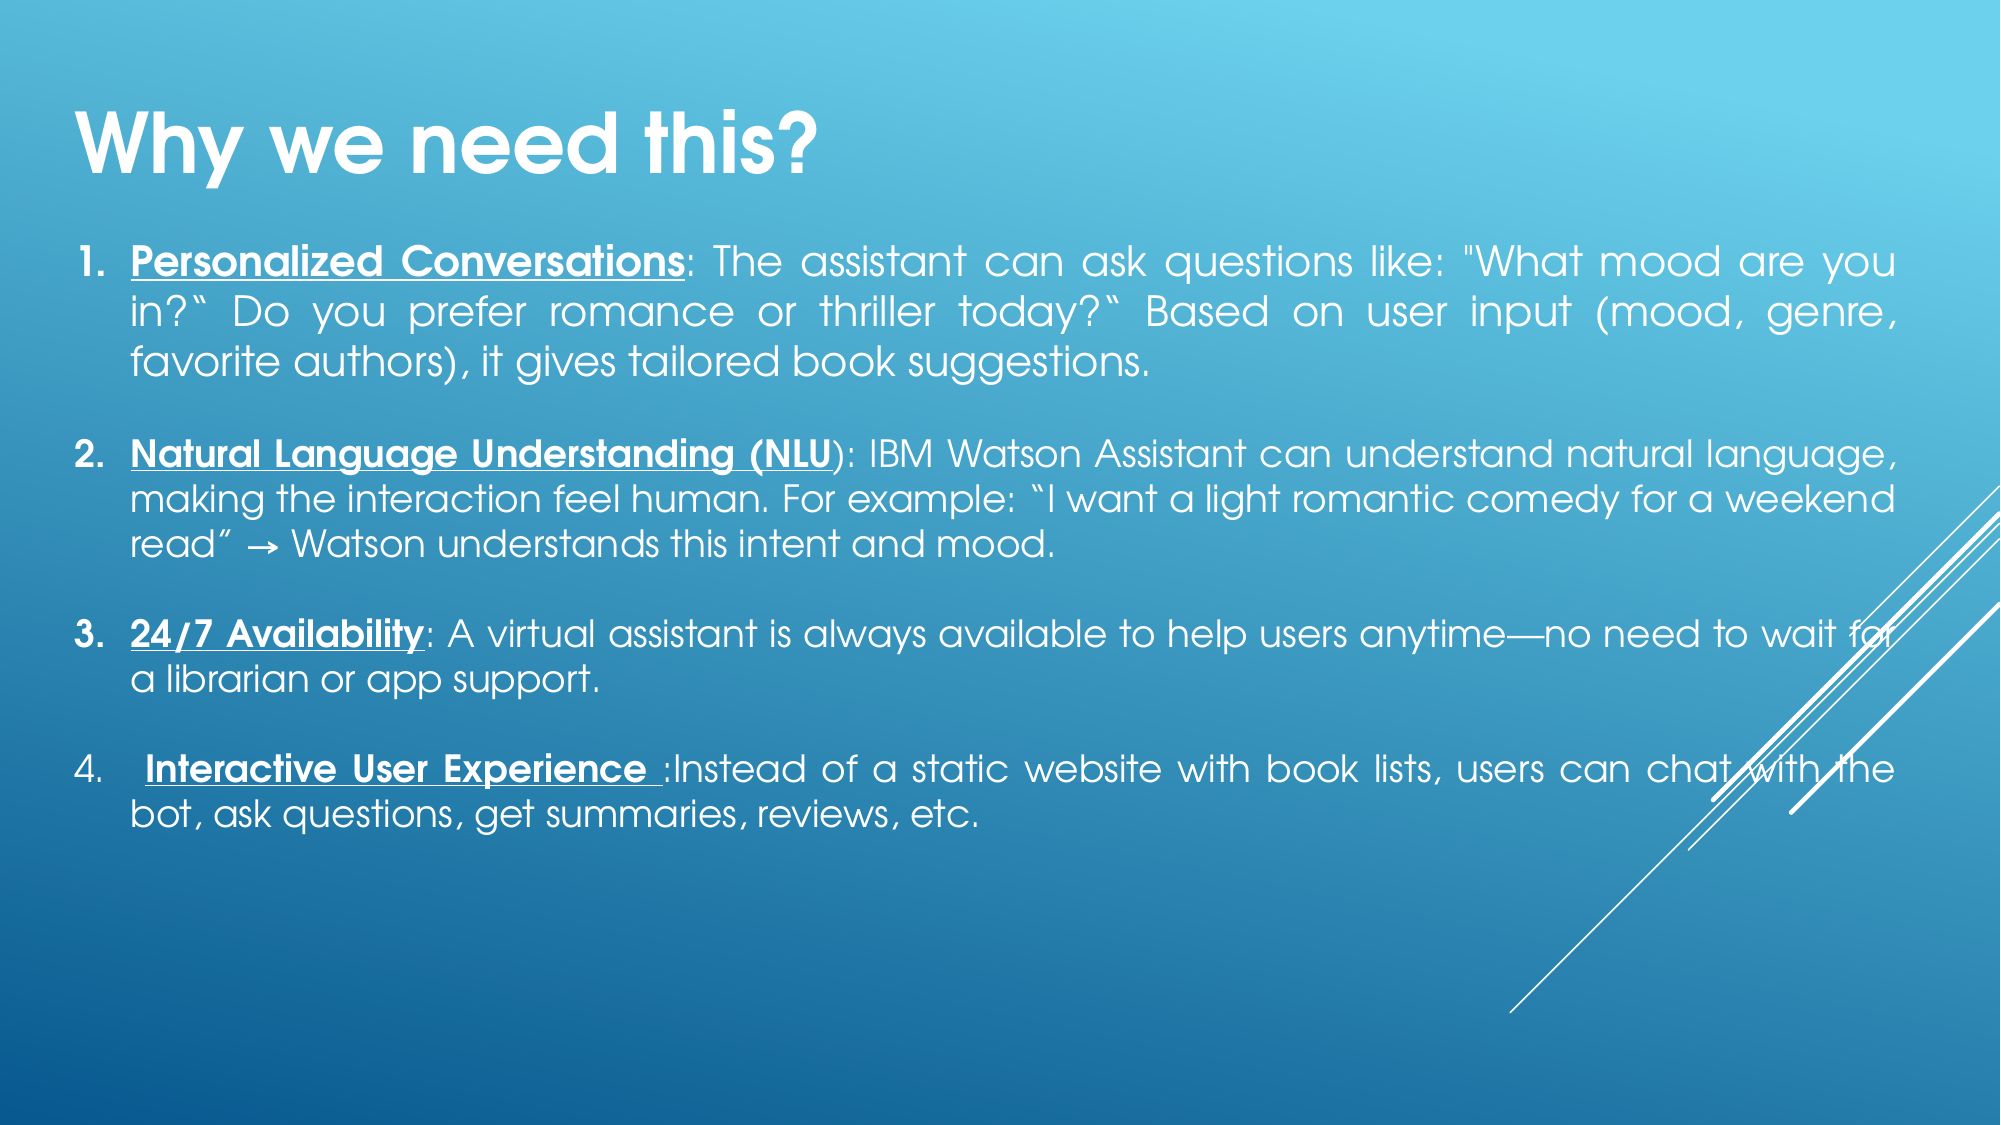

Why we need this?

Personalized Conversations: The assistant can ask questions like: "What mood are you in?“ Do you prefer romance or thriller today?“ Based on user input (mood, genre, favorite authors), it gives tailored book suggestions.

Natural Language Understanding (NLU): IBM Watson Assistant can understand natural language, making the interaction feel human. For example: “I want a light romantic comedy for a weekend read” → Watson understands this intent and mood.

24/7 Availability: A virtual assistant is always available to help users anytime—no need to wait for a librarian or app support.

 Interactive User Experience :Instead of a static website with book lists, users can chat with the bot, ask questions, get summaries, reviews, etc.